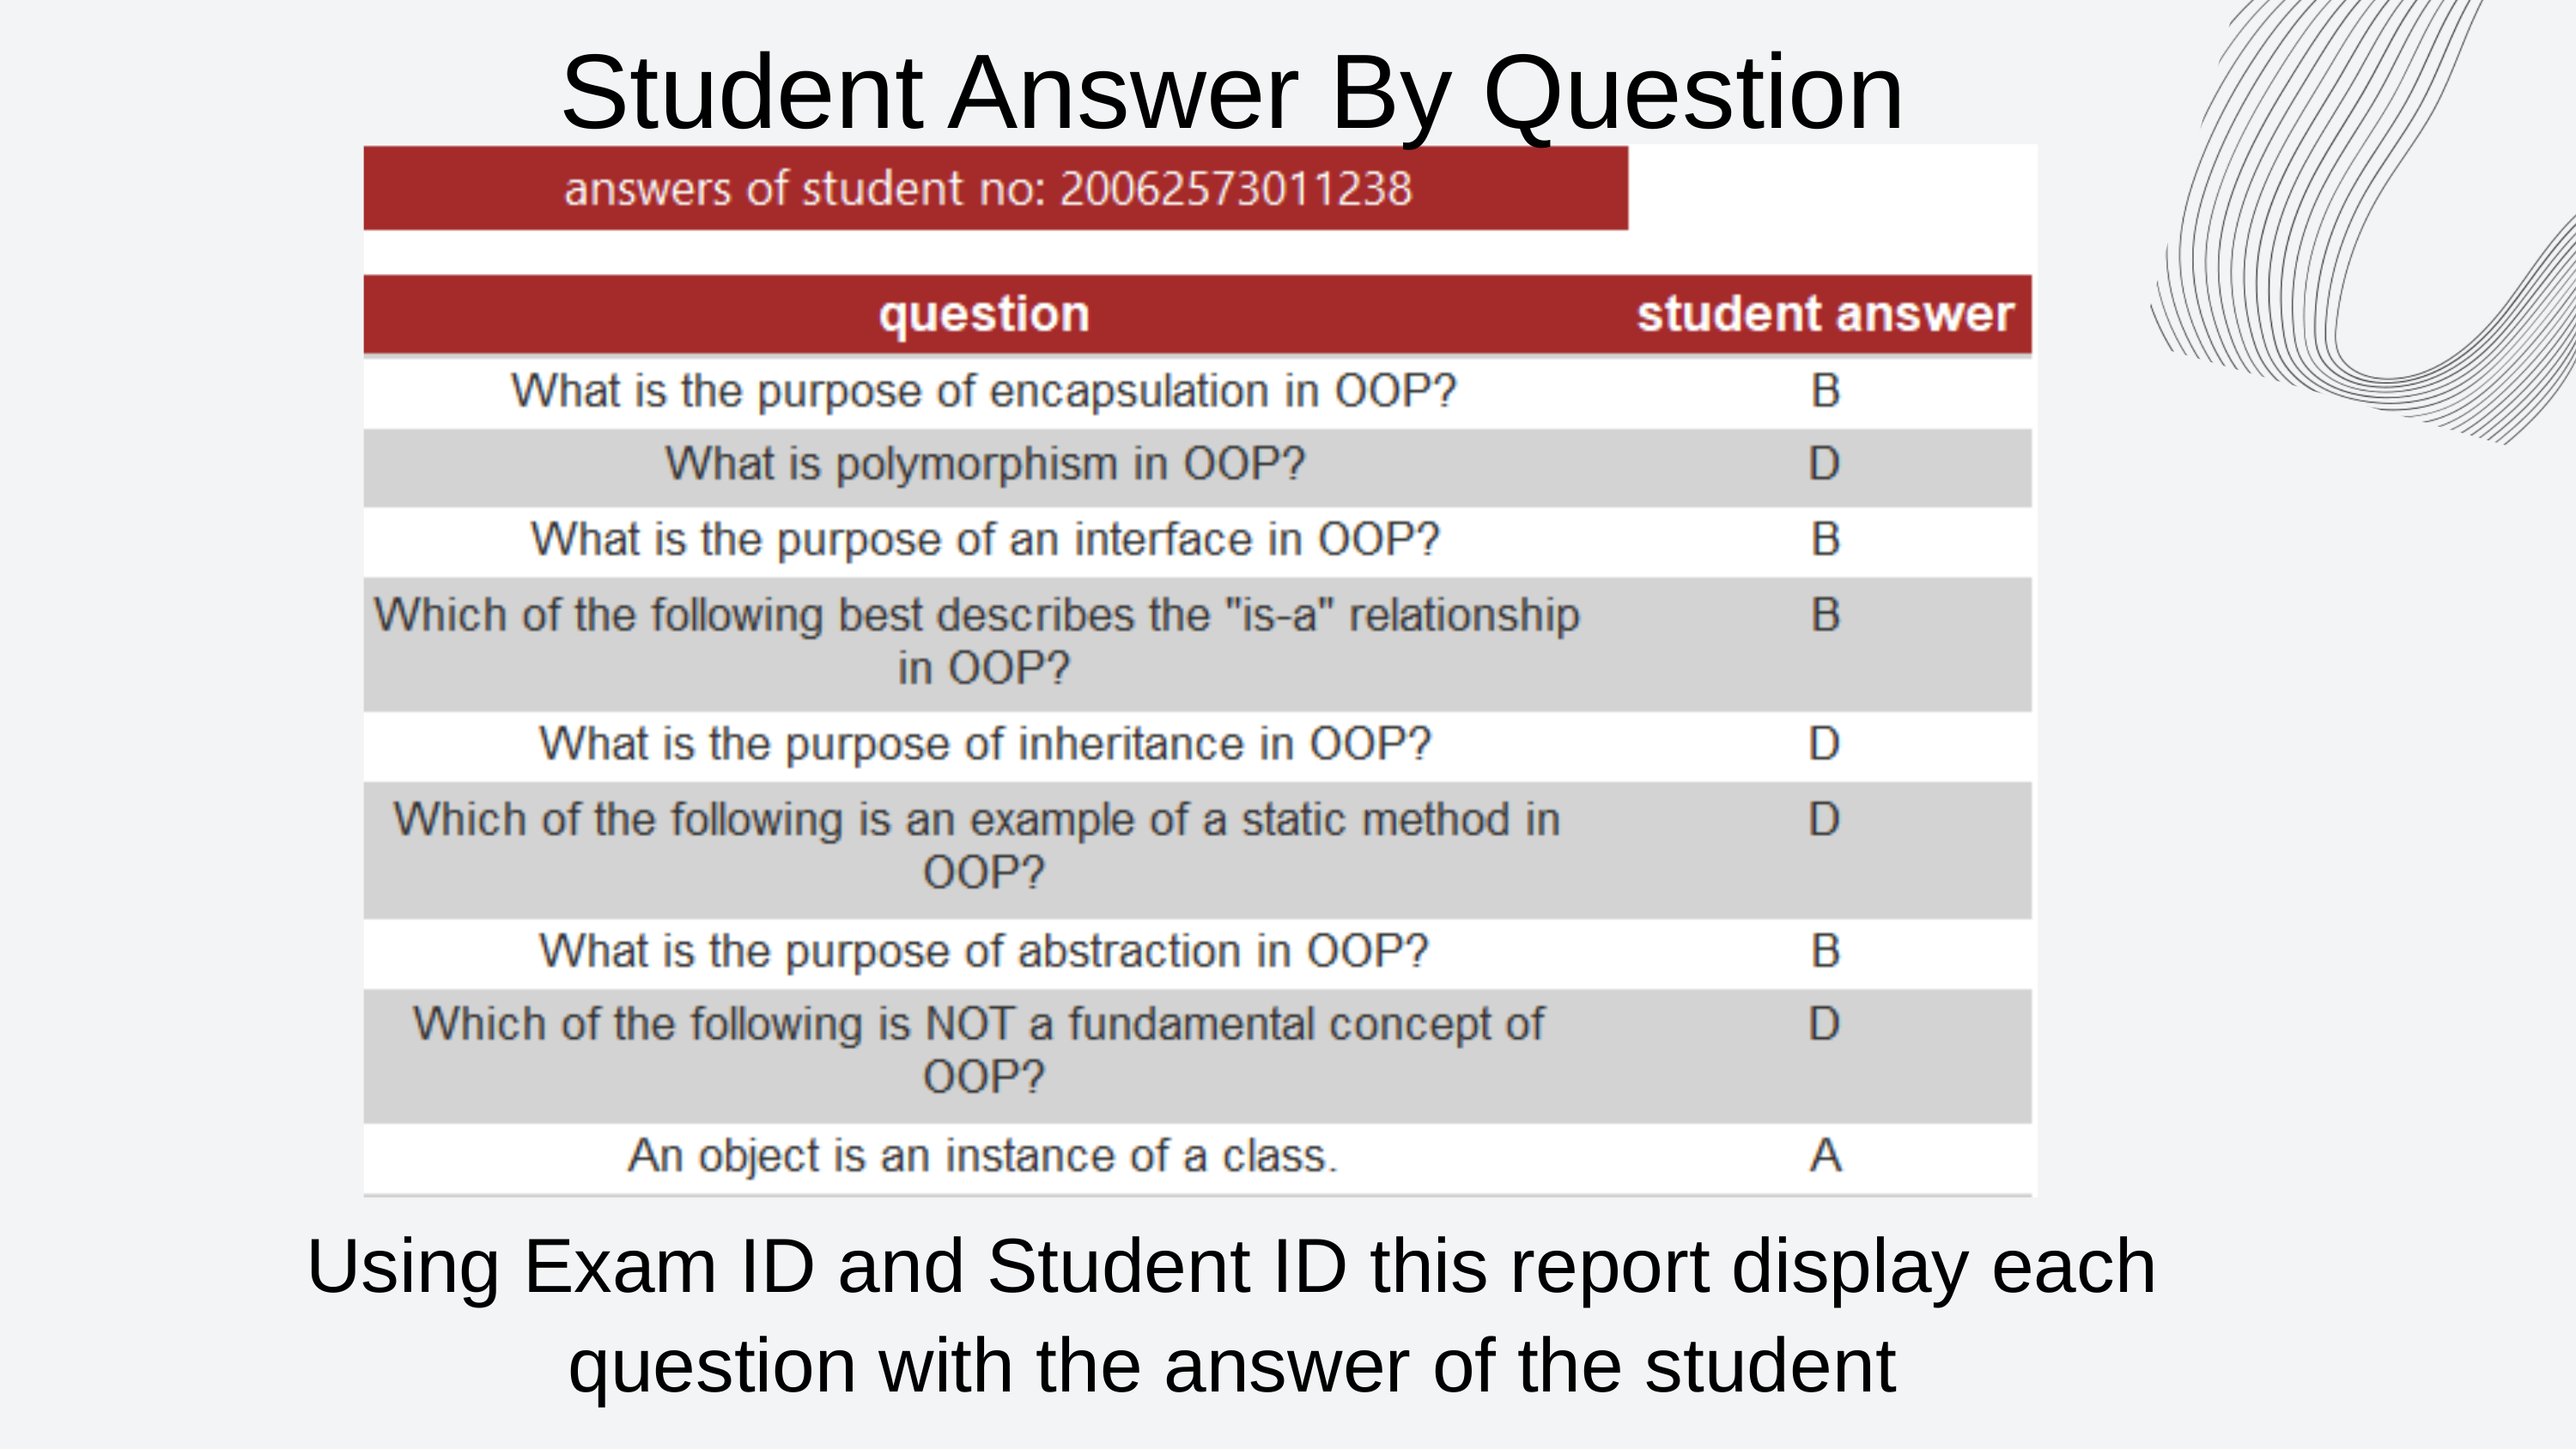

Student Answer By Question

Using Exam ID and Student ID this report display each question with the answer of the student